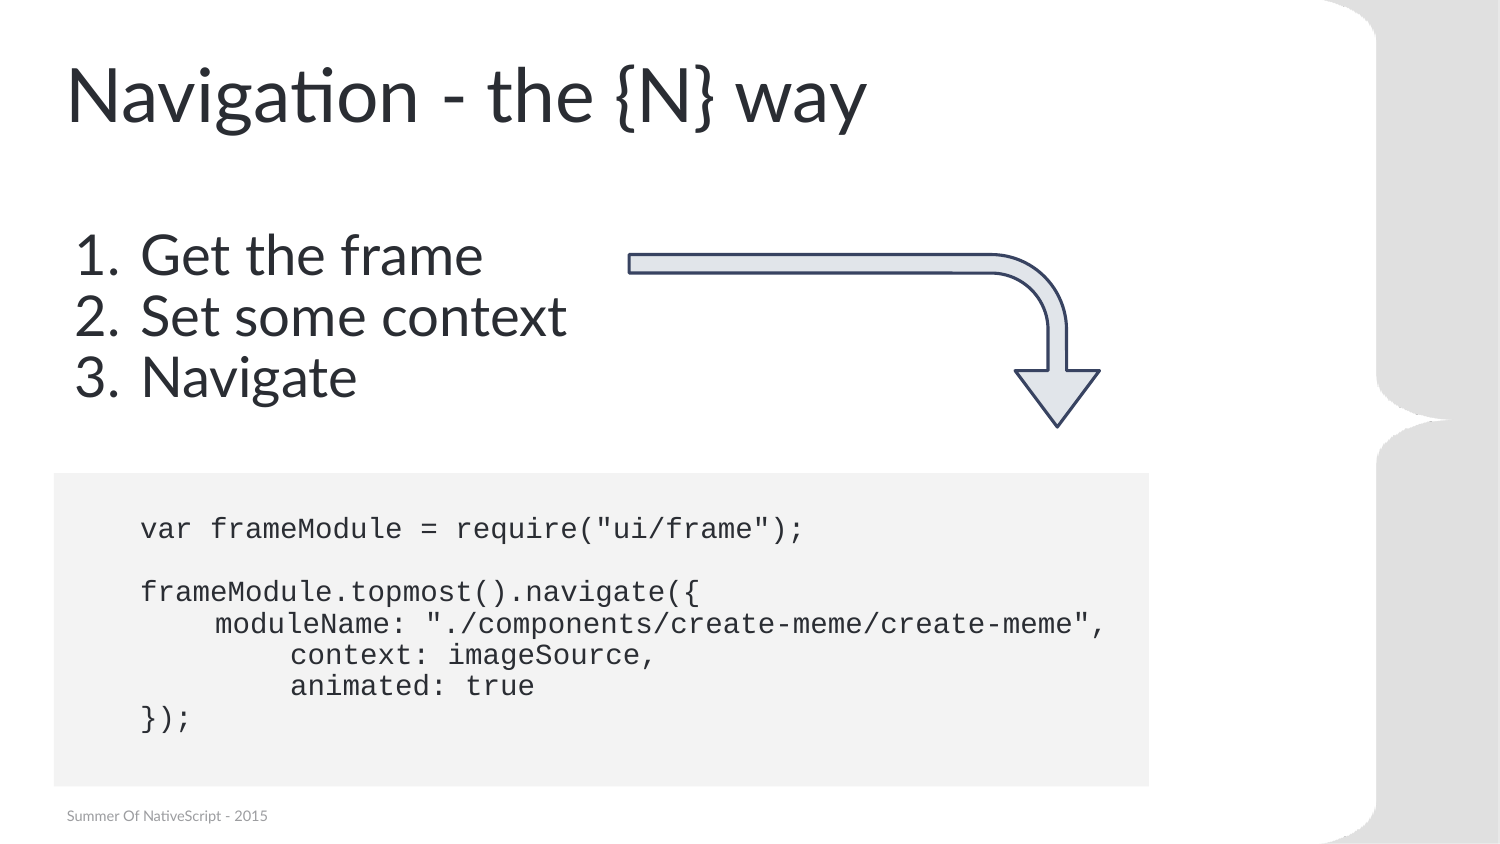

# Navigation - the {N} way

Get the frame
Set some context
Navigate

var frameModule = require("ui/frame");

frameModule.topmost().navigate({
moduleName: "./components/create-meme/create-meme",
	context: imageSource,
	animated: true
});